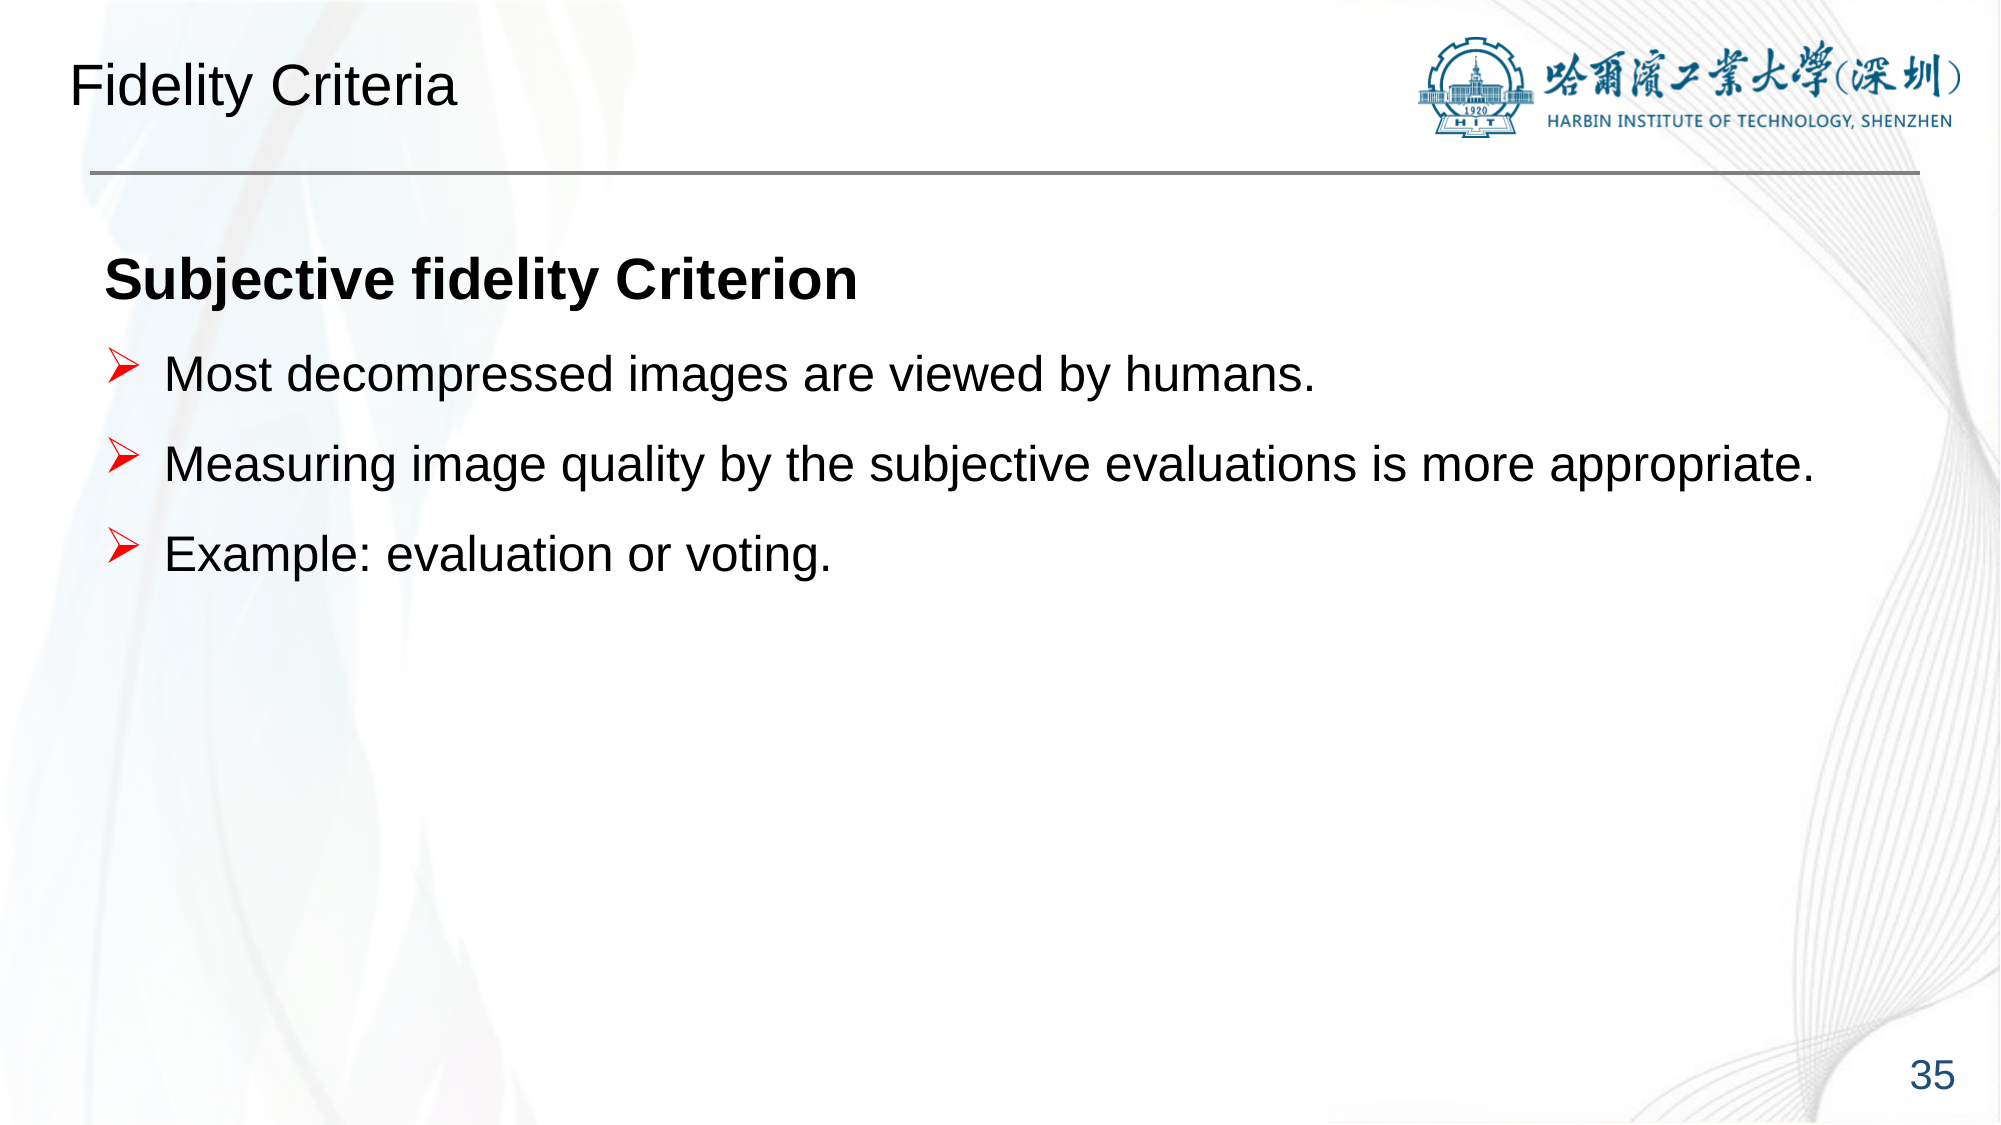

# Fidelity Criteria
Subjective fidelity Criterion
Most decompressed images are viewed by humans.
Measuring image quality by the subjective evaluations is more appropriate.
Example: evaluation or voting.
35